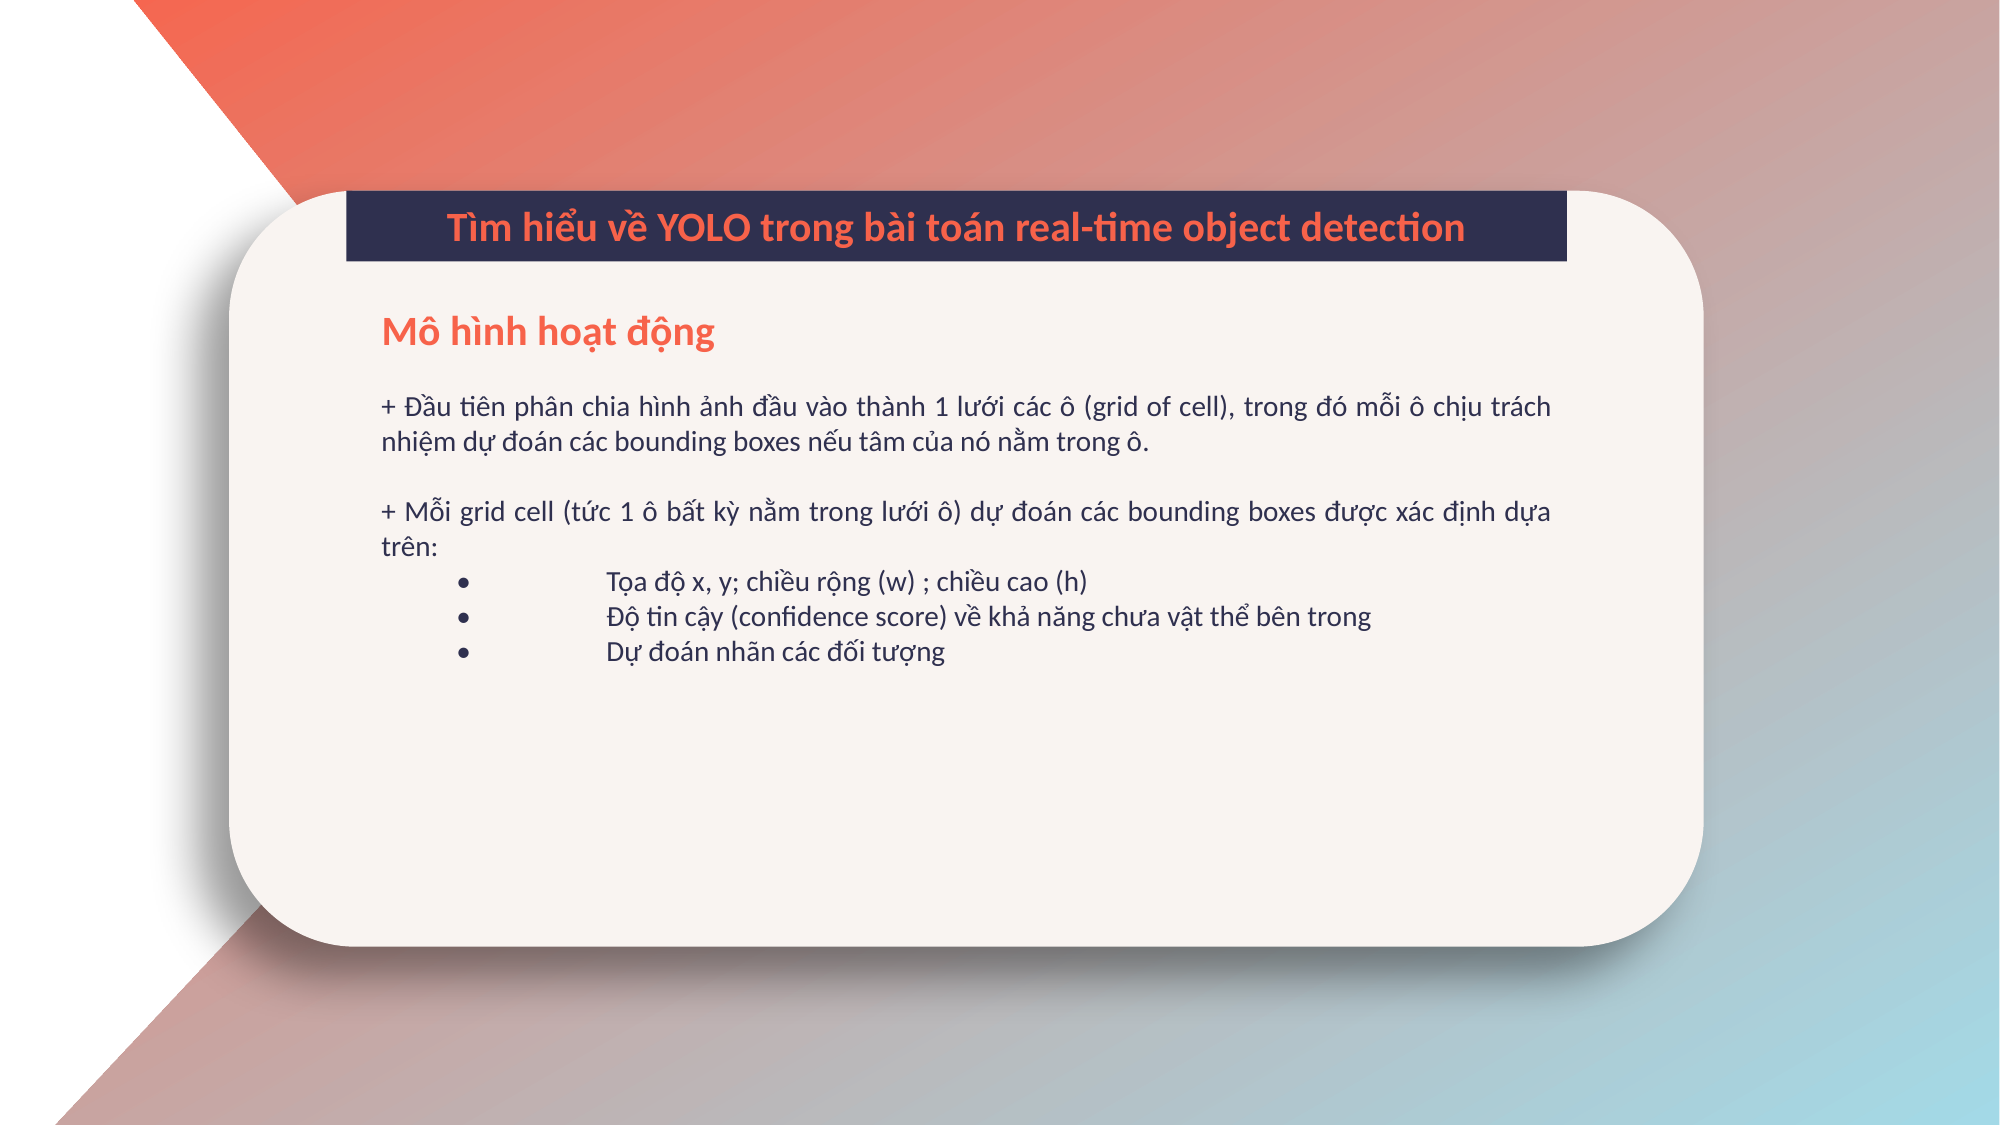

Tìm hiểu về YOLO trong bài toán real-time object detection

Mô hình hoạt động
+ Đầu tiên phân chia hình ảnh đầu vào thành 1 lưới các ô (grid of cell), trong đó mỗi ô chịu trách nhiệm dự đoán các bounding boxes nếu tâm của nó nằm trong ô.

+ Mỗi grid cell (tức 1 ô bất kỳ nằm trong lưới ô) dự đoán các bounding boxes được xác định dựa trên:
•	Tọa độ x, y; chiều rộng (w) ; chiều cao (h)
•	Độ tin cậy (confidence score) về khả năng chưa vật thể bên trong
•	Dự đoán nhãn các đối tượng